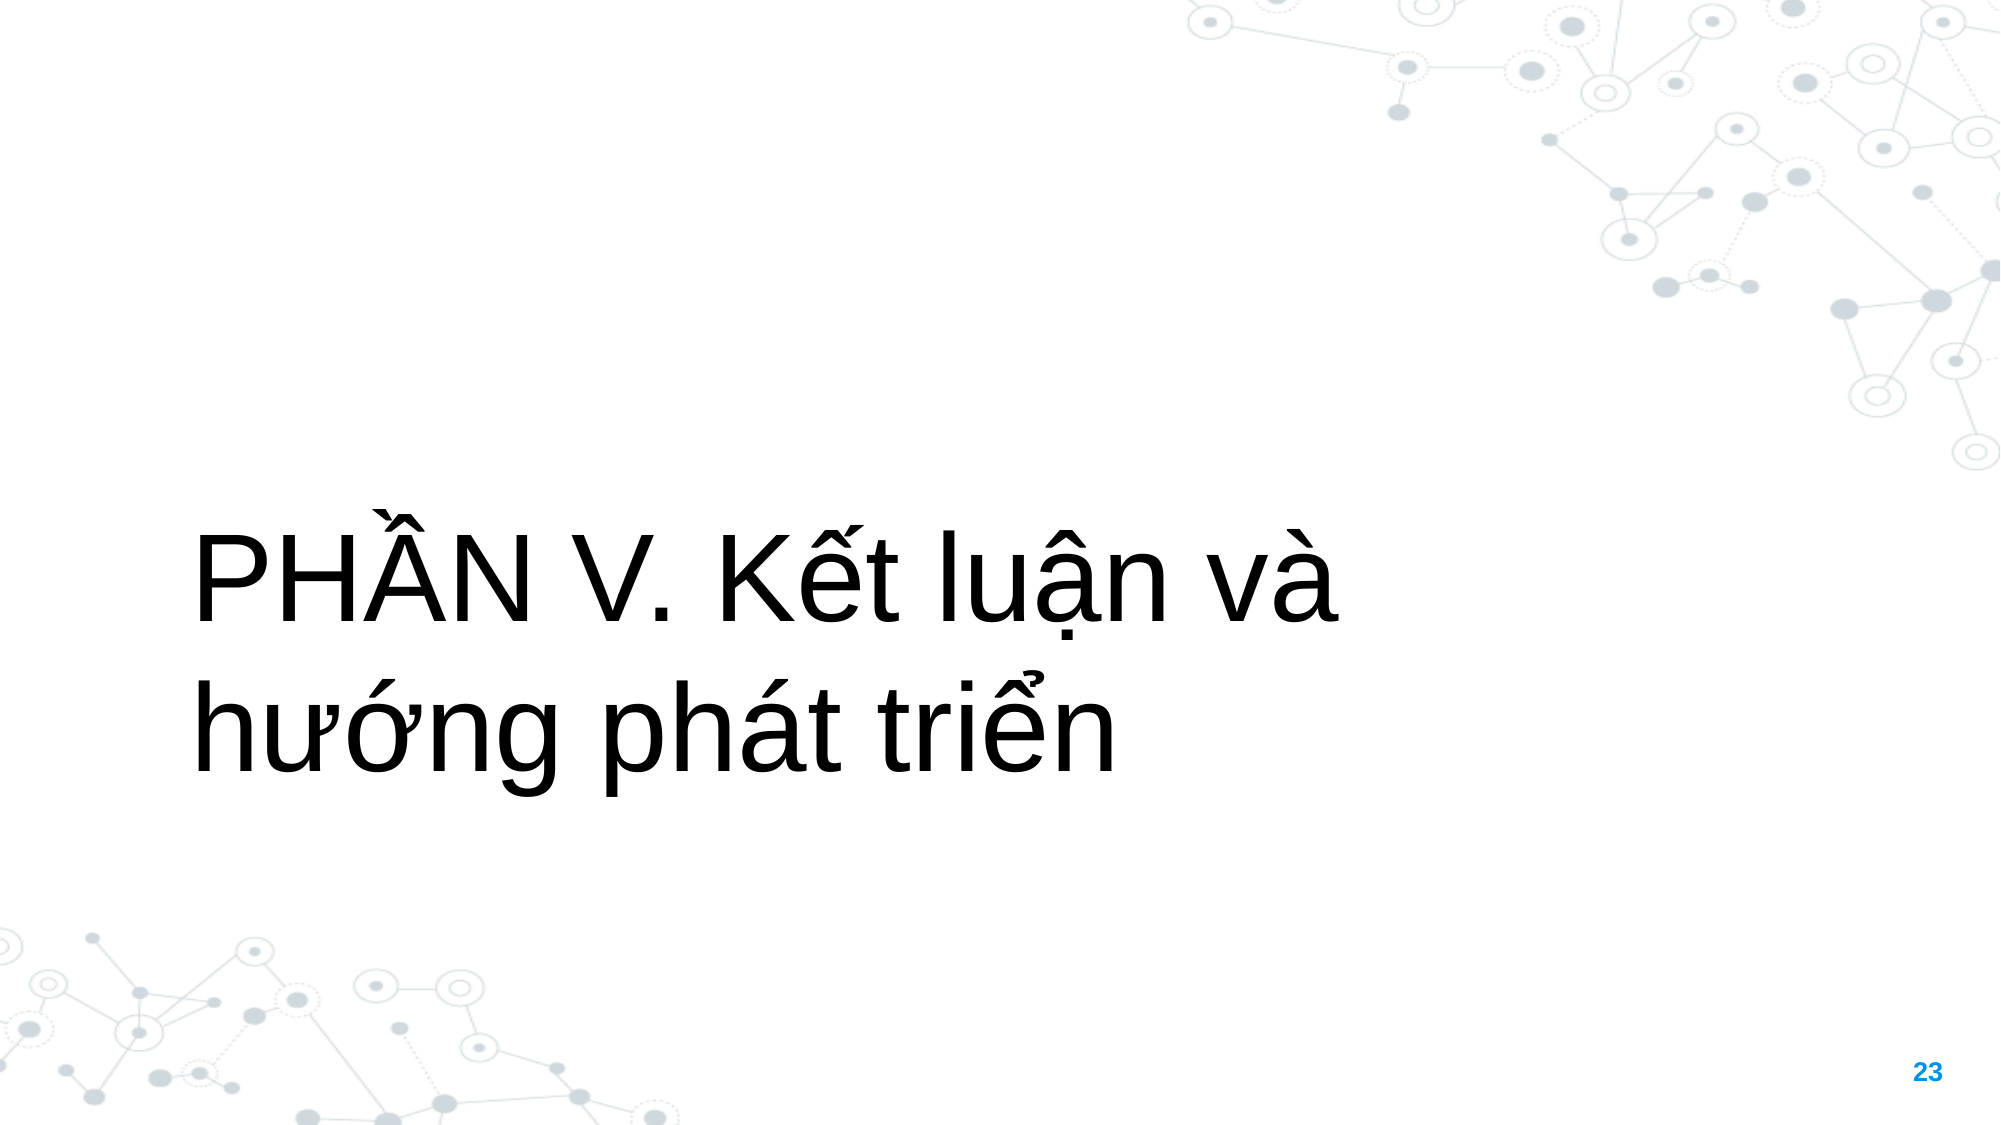

PHẦN V. Kết luận và
hướng phát triển
23